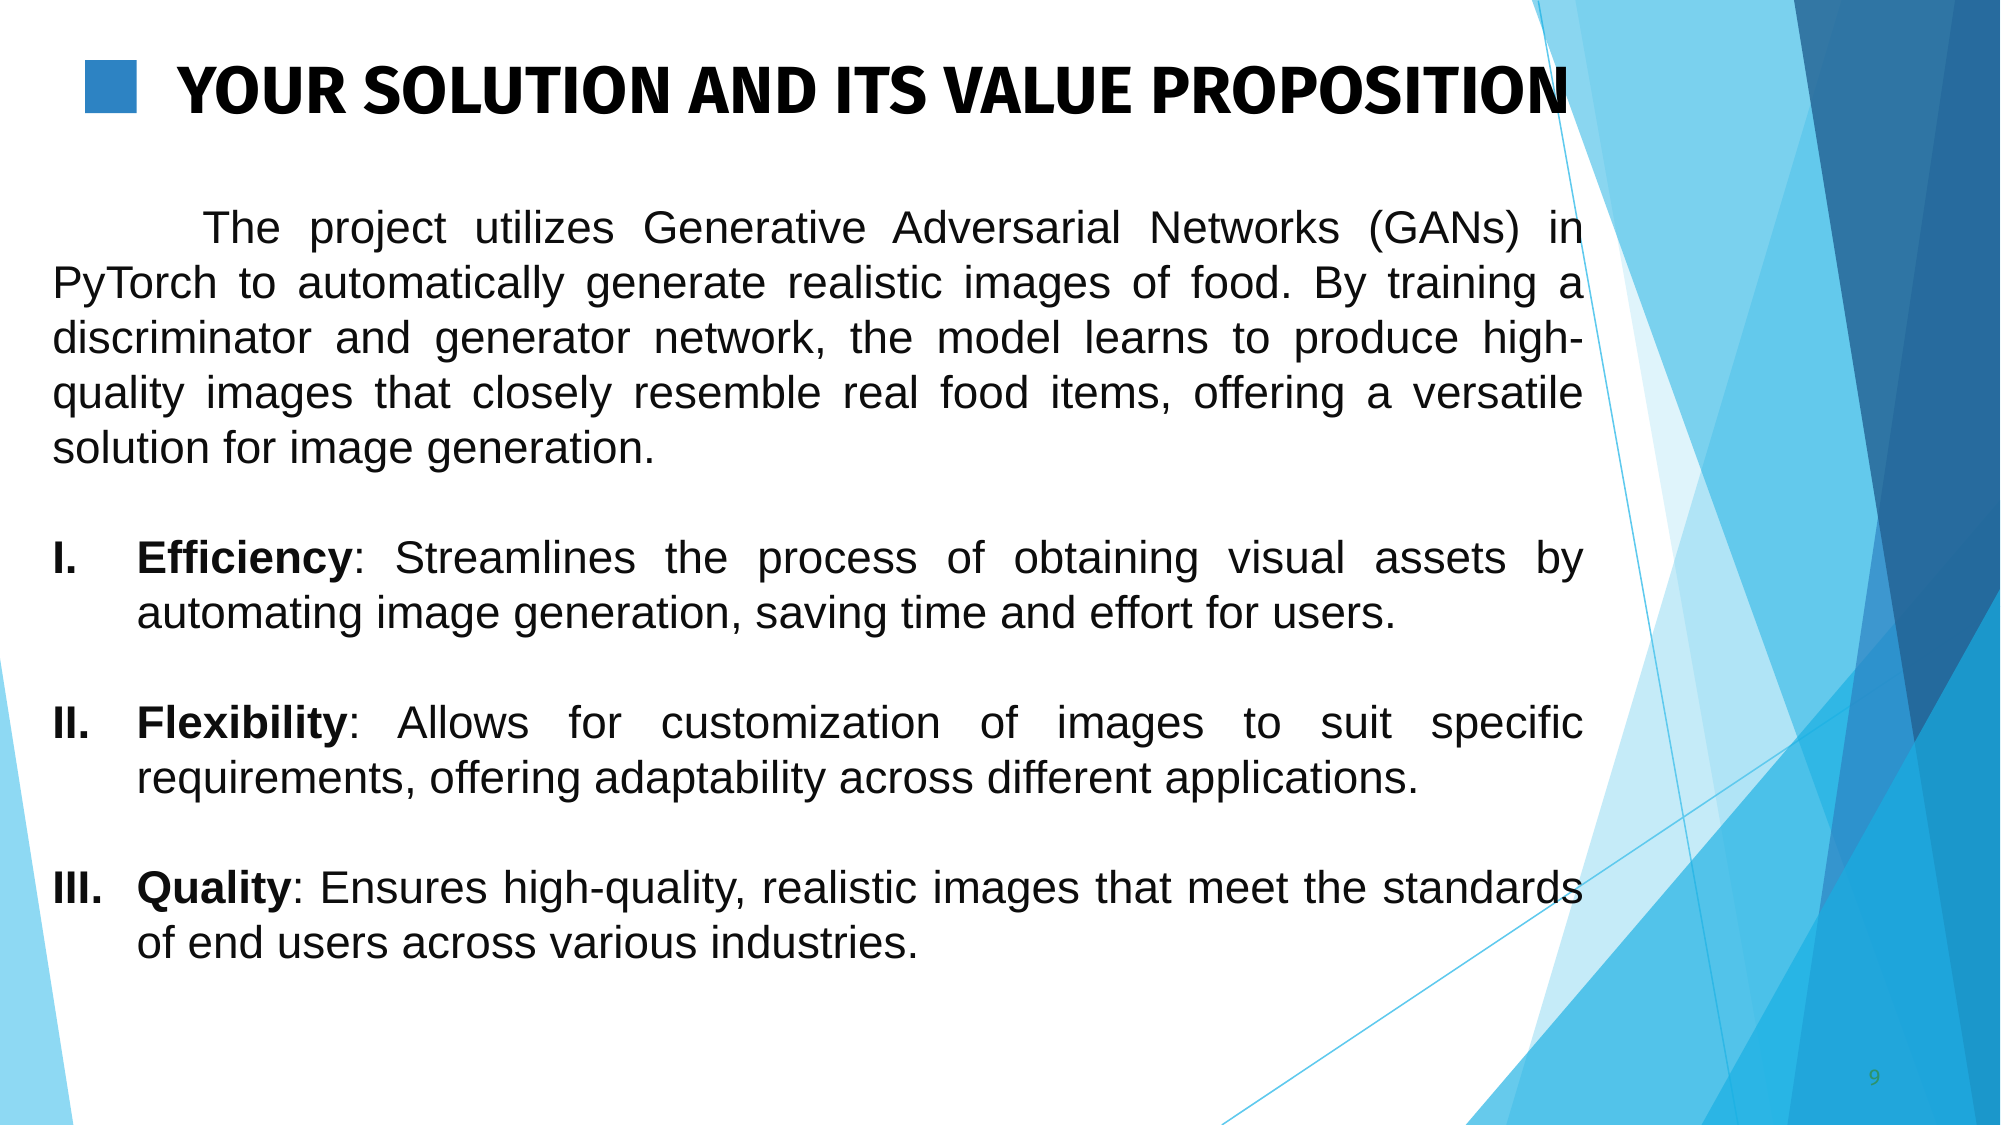

# YOUR SOLUTION AND ITS VALUE PROPOSITION

	The project utilizes Generative Adversarial Networks (GANs) in PyTorch to automatically generate realistic images of food. By training a discriminator and generator network, the model learns to produce high-quality images that closely resemble real food items, offering a versatile solution for image generation.

Efficiency: Streamlines the process of obtaining visual assets by automating image generation, saving time and effort for users.

Flexibility: Allows for customization of images to suit specific requirements, offering adaptability across different applications.

Quality: Ensures high-quality, realistic images that meet the standards of end users across various industries.

9